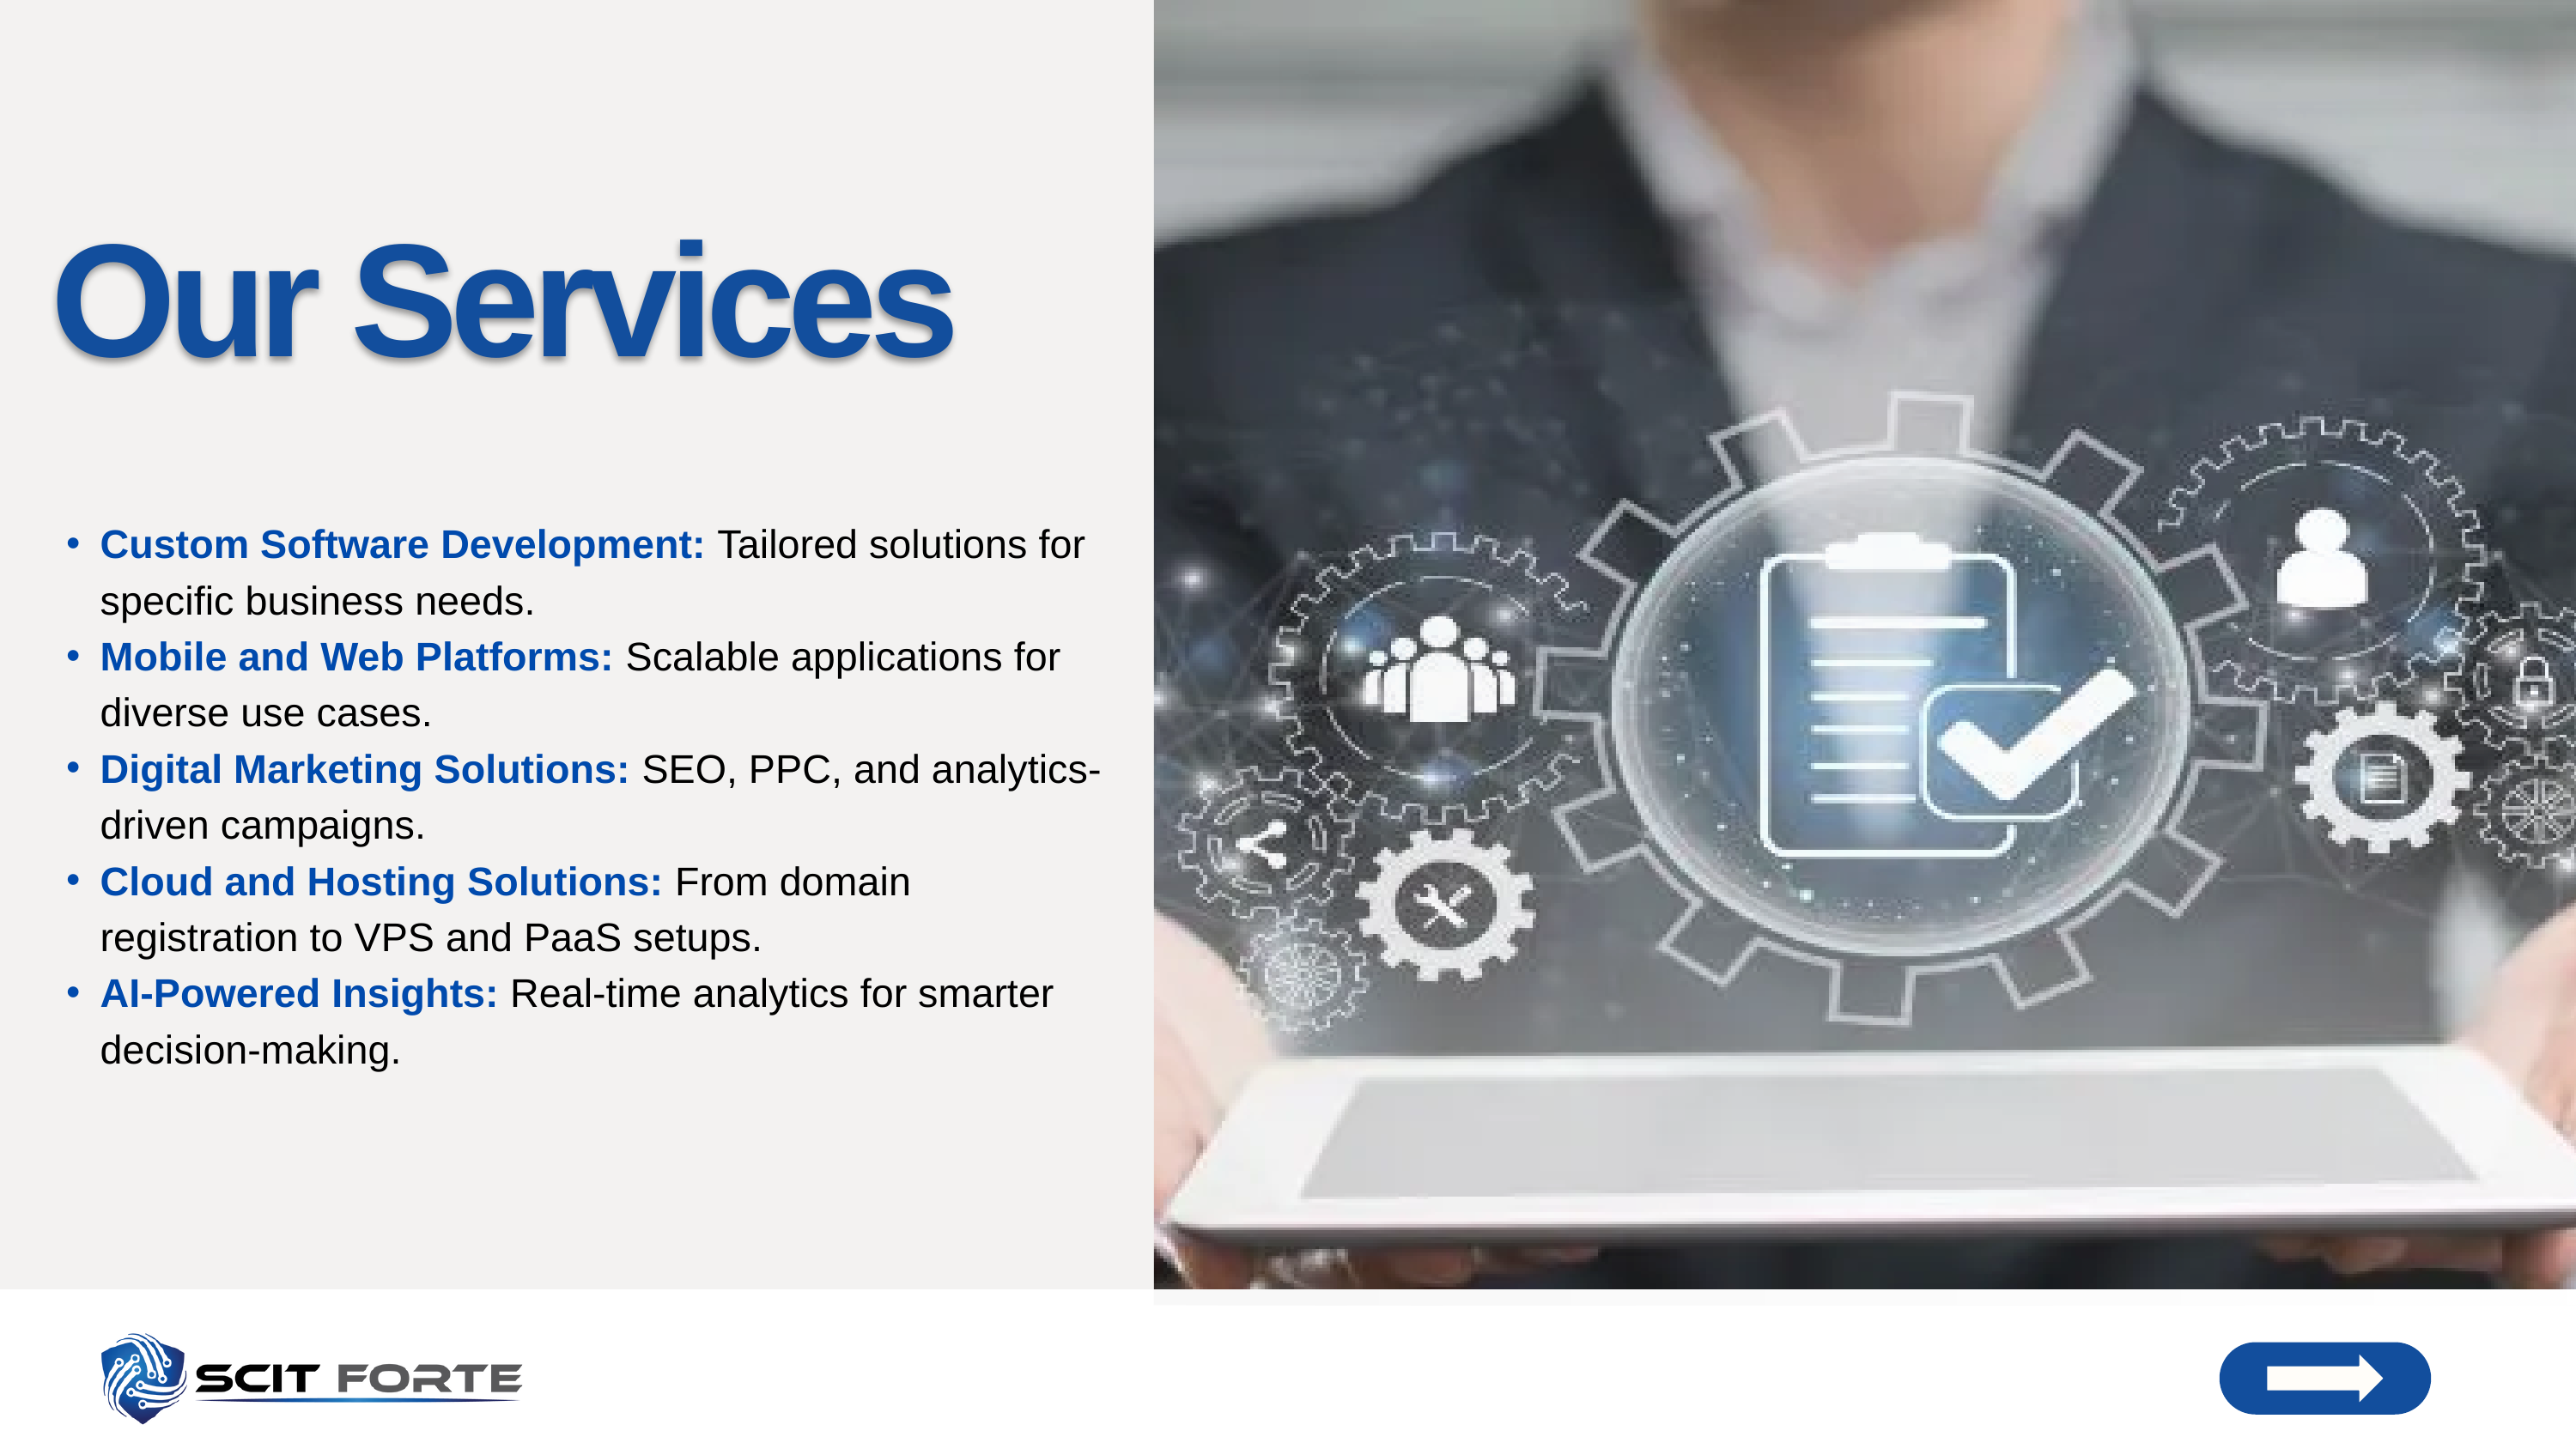

Our Services
Custom Software Development: Tailored solutions for specific business needs.
Mobile and Web Platforms: Scalable applications for diverse use cases.
Digital Marketing Solutions: SEO, PPC, and analytics-driven campaigns.
Cloud and Hosting Solutions: From domain registration to VPS and PaaS setups.
AI-Powered Insights: Real-time analytics for smarter decision-making.